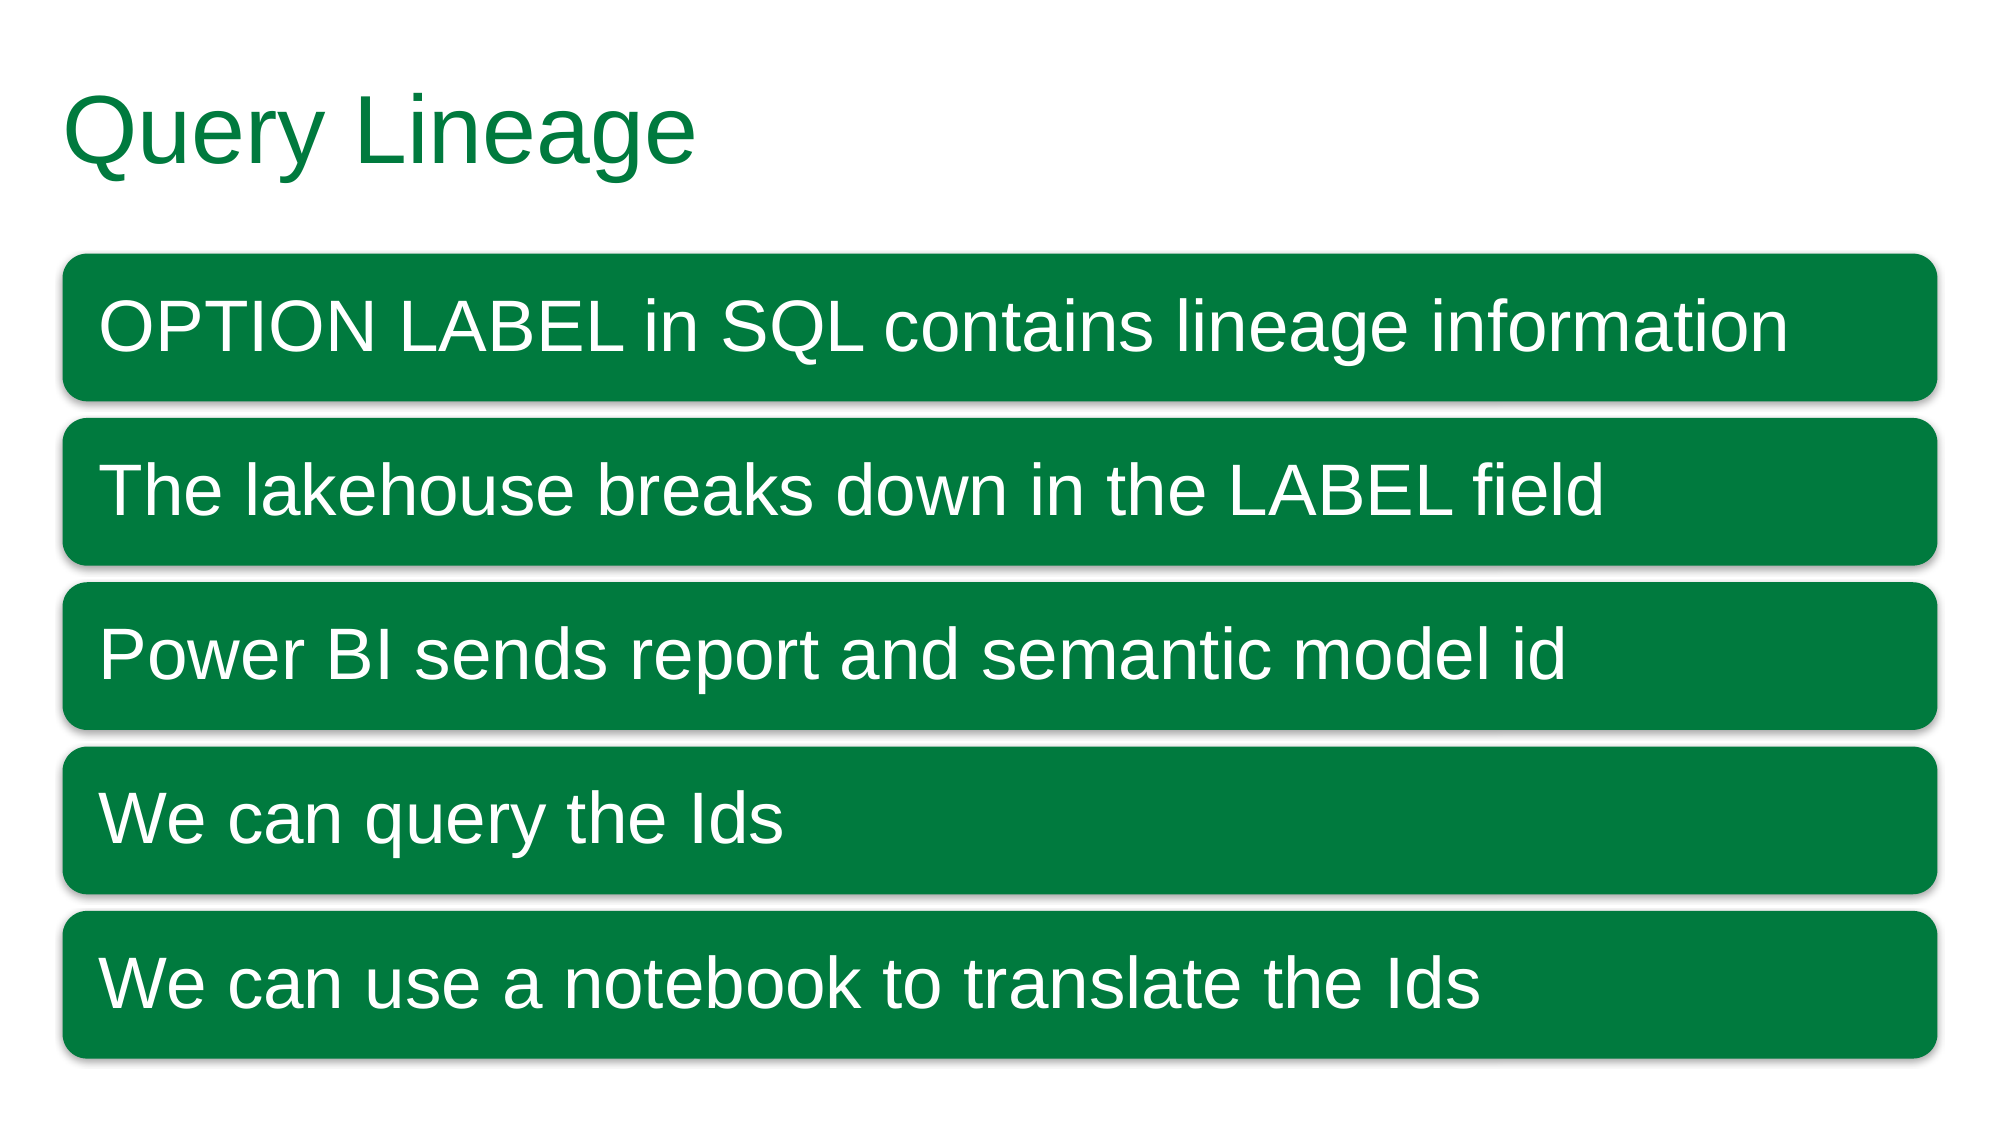

# Query Lineage
OPTION LABEL in SQL contains lineage information
The lakehouse breaks down in the LABEL field
Power BI sends report and semantic model id
We can query the Ids
We can use a notebook to translate the Ids